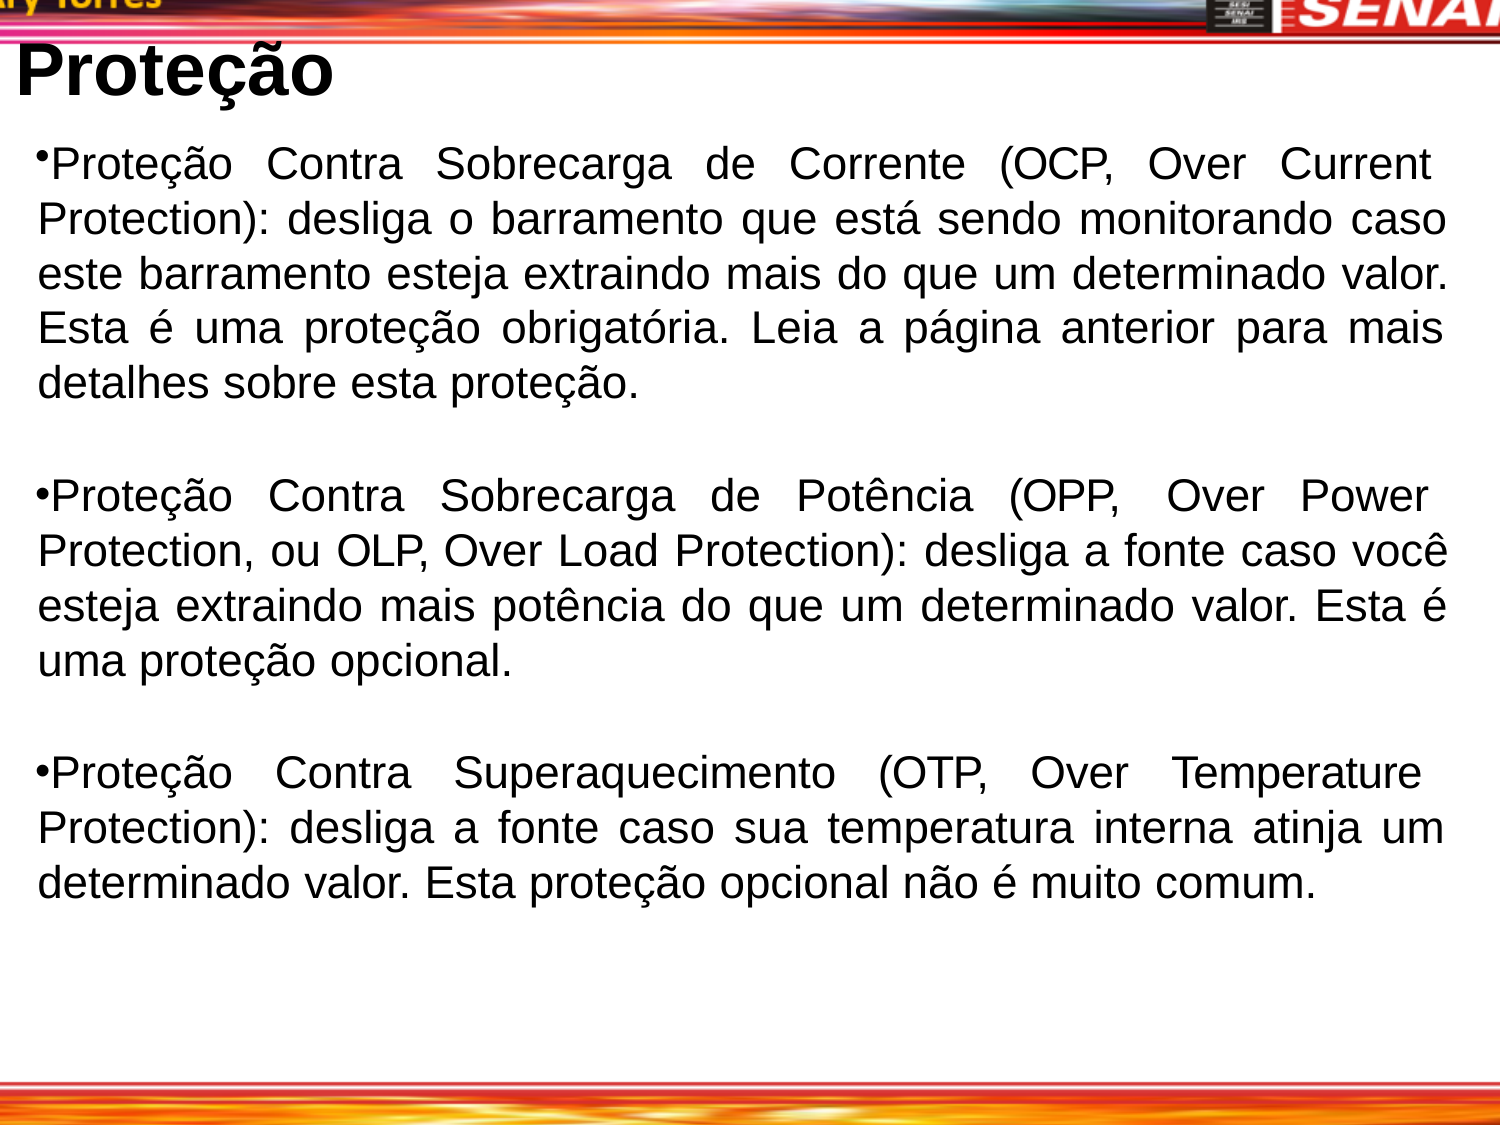

# Proteção
Proteção Contra Sobrecarga de Corrente (OCP, Over Current  Protection): desliga o barramento que está sendo monitorando caso  este barramento esteja extraindo mais do que um determinado valor.  Esta é uma proteção obrigatória. Leia a página anterior para mais  detalhes sobre esta proteção.

Proteção Contra Sobrecarga de Potência (OPP, Over Power  Protection, ou OLP, Over Load Protection): desliga a fonte caso você  esteja extraindo mais potência do que um determinado valor. Esta é  uma proteção opcional.

Proteção Contra Superaquecimento (OTP, Over Temperature  Protection): desliga a fonte caso sua temperatura interna atinja um  determinado valor. Esta proteção opcional não é muito comum.